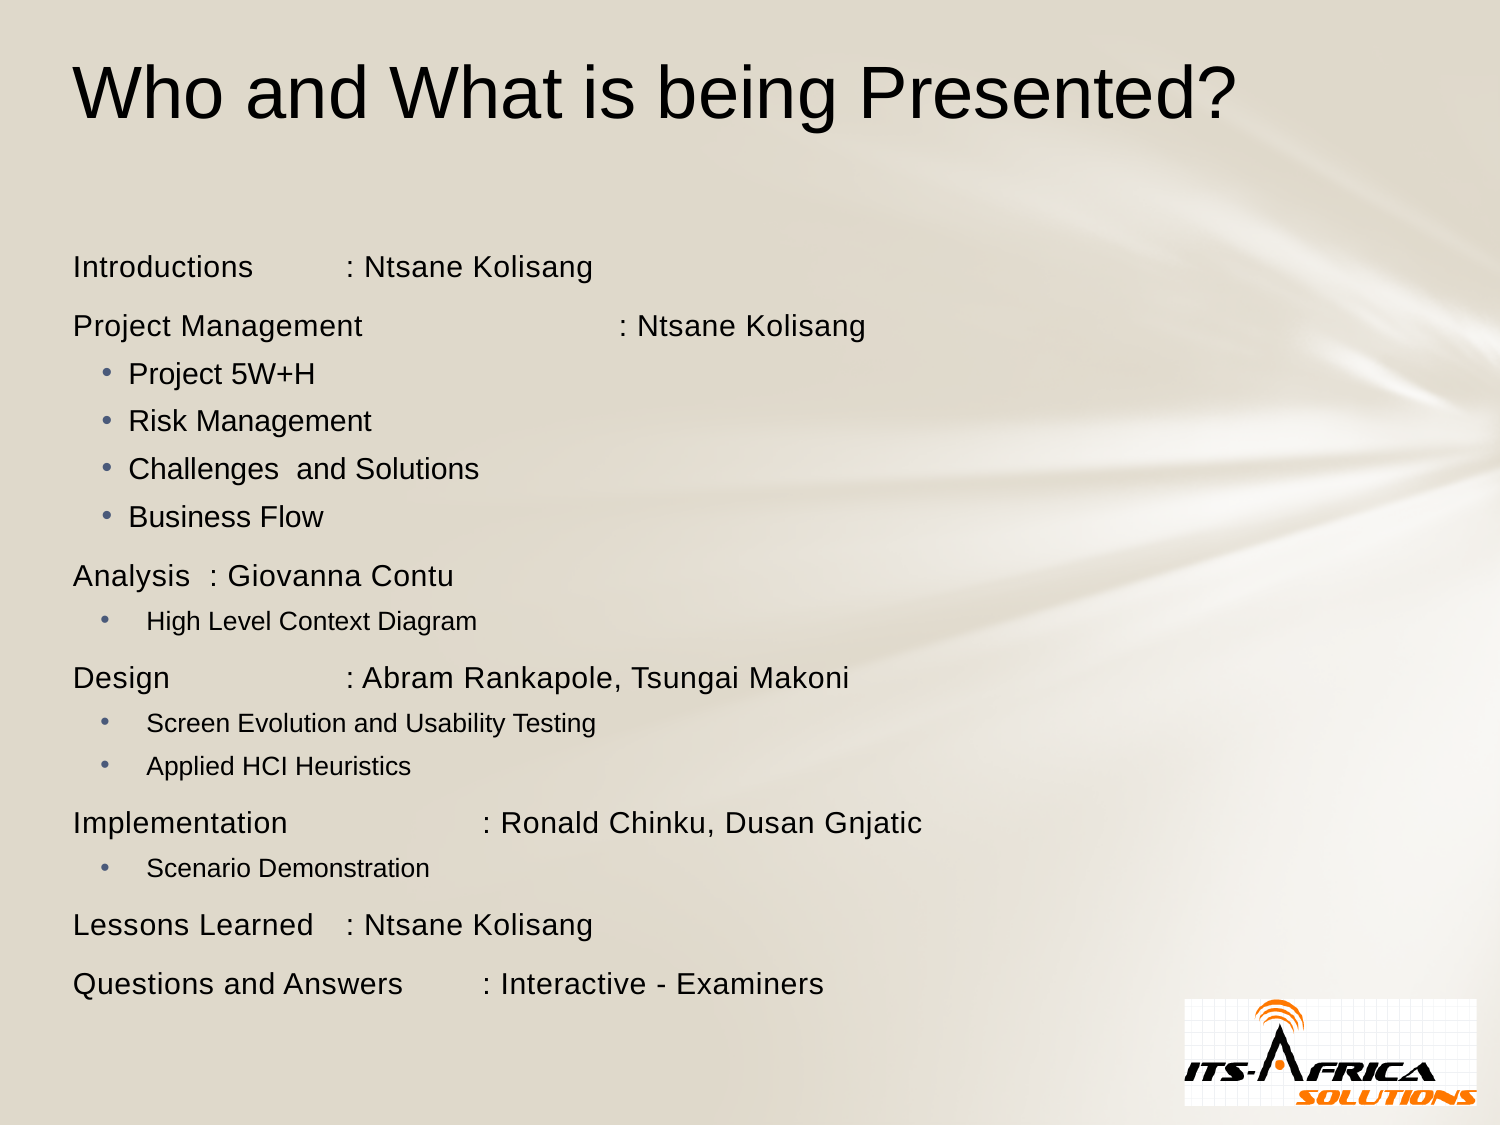

# Who and What is being Presented?
Introductions			: Ntsane Kolisang
Project Management	 		: Ntsane Kolisang
Project 5W+H
Risk Management
Challenges  and Solutions
Business Flow
Analysis 				: Giovanna Contu
High Level Context Diagram
Design 	  			: Abram Rankapole, Tsungai Makoni
Screen Evolution and Usability Testing
Applied HCI Heuristics
Implementation		   	: Ronald Chinku, Dusan Gnjatic
Scenario Demonstration
Lessons Learned			: Ntsane Kolisang
Questions and Answers		: Interactive - Examiners